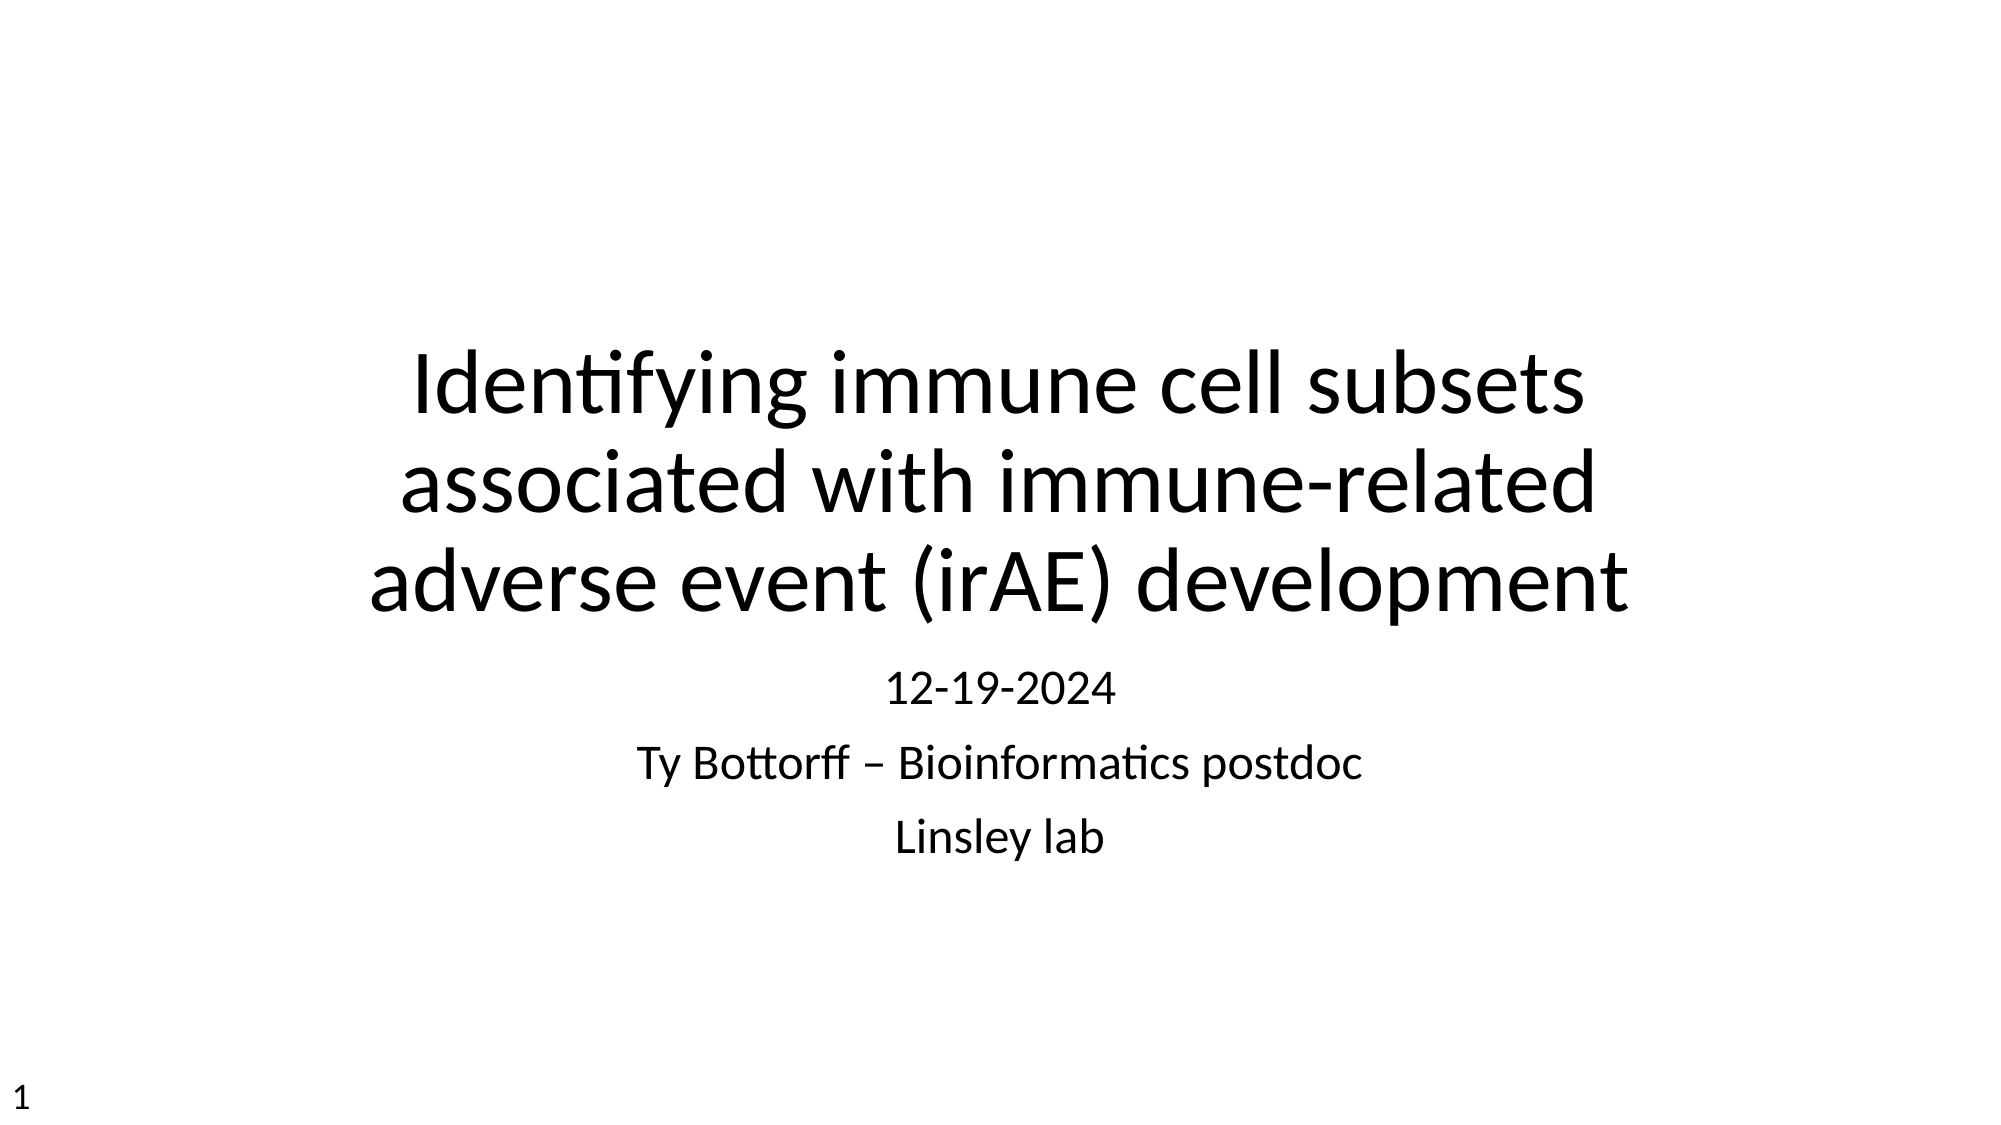

# Identifying immune cell subsets associated with immune-related adverse event (irAE) development
12-19-2024
Ty Bottorff – Bioinformatics postdoc
Linsley lab
1